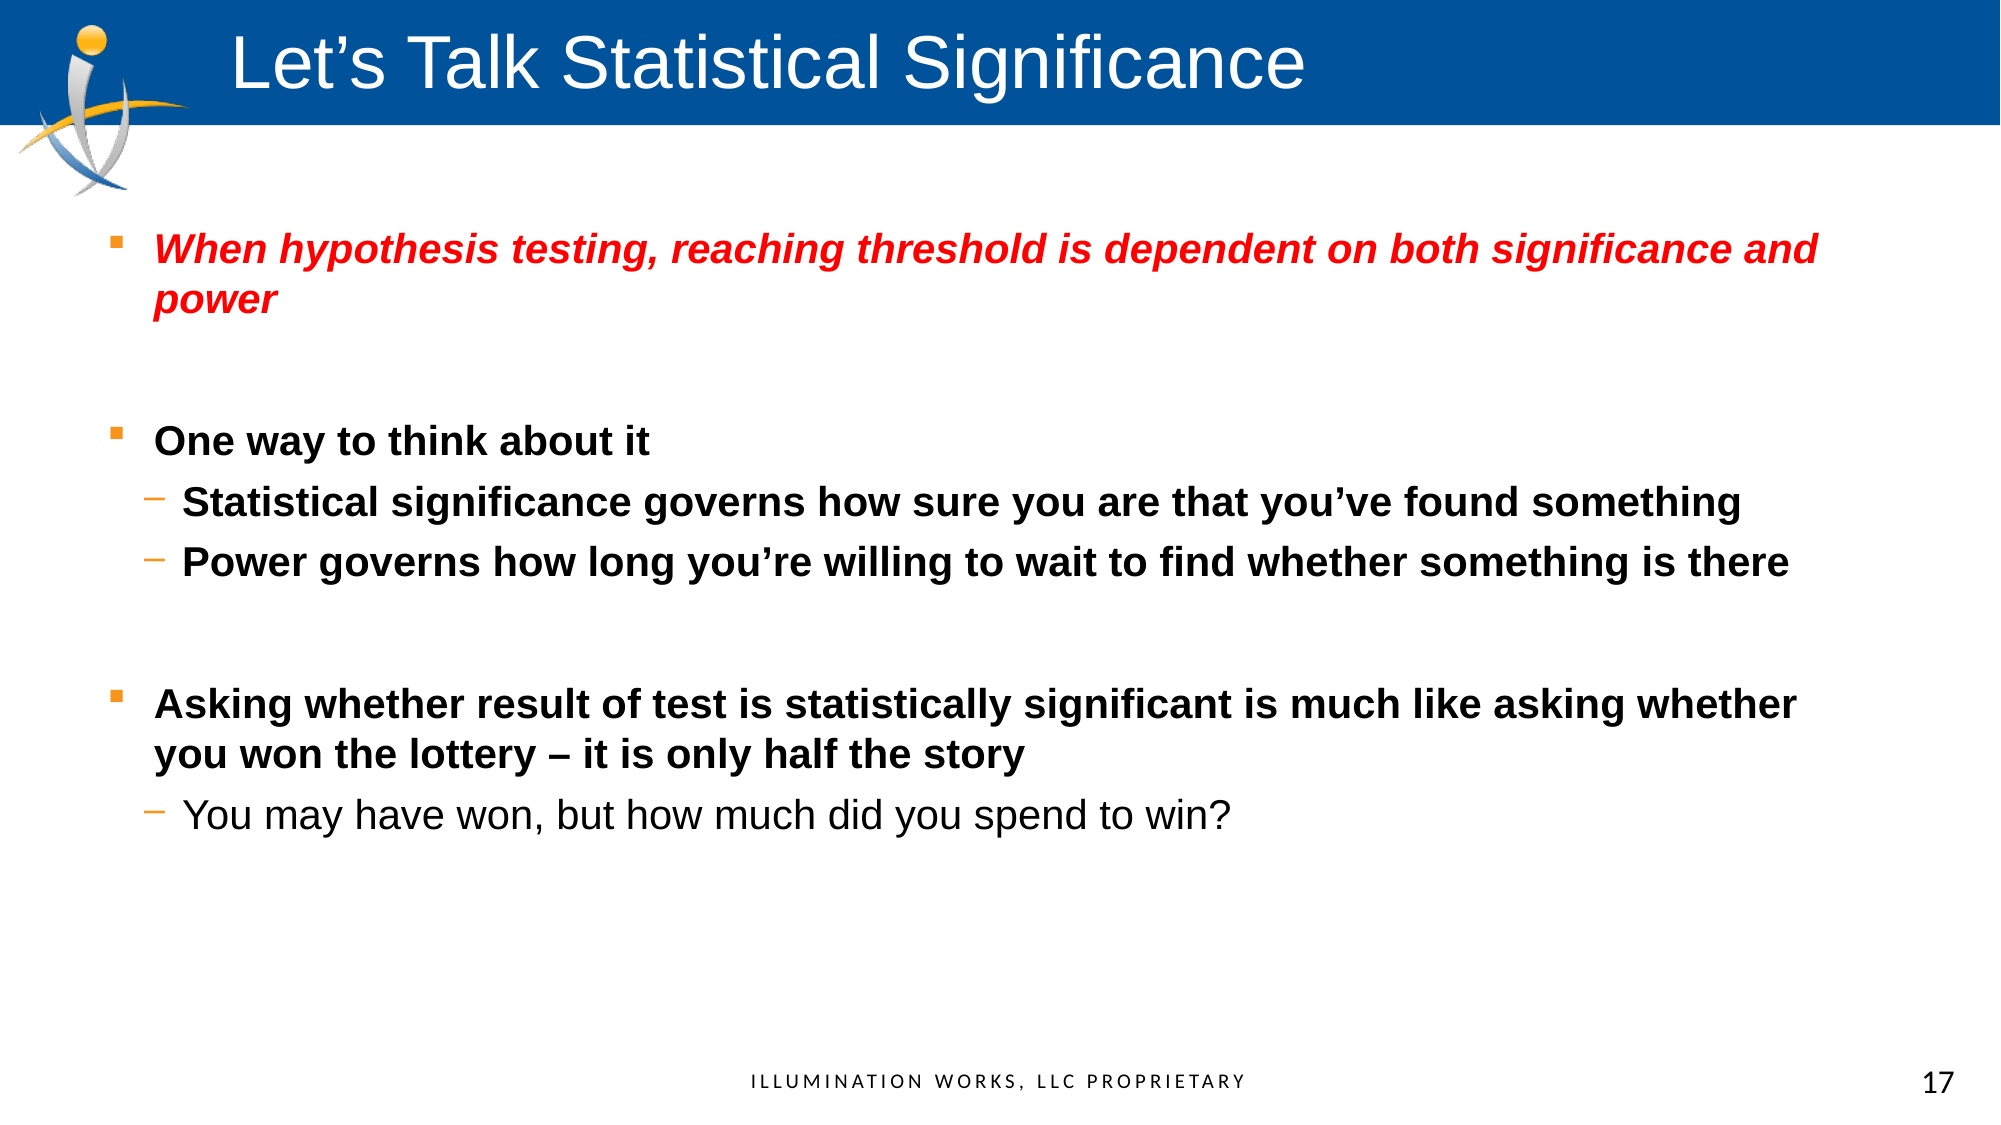

# Let’s Talk Statistical Significance
When hypothesis testing, reaching threshold is dependent on both significance and power

One way to think about it
Statistical significance governs how sure you are that you’ve found something
Power governs how long you’re willing to wait to find whether something is there

Asking whether result of test is statistically significant is much like asking whether you won the lottery – it is only half the story
You may have won, but how much did you spend to win?

17